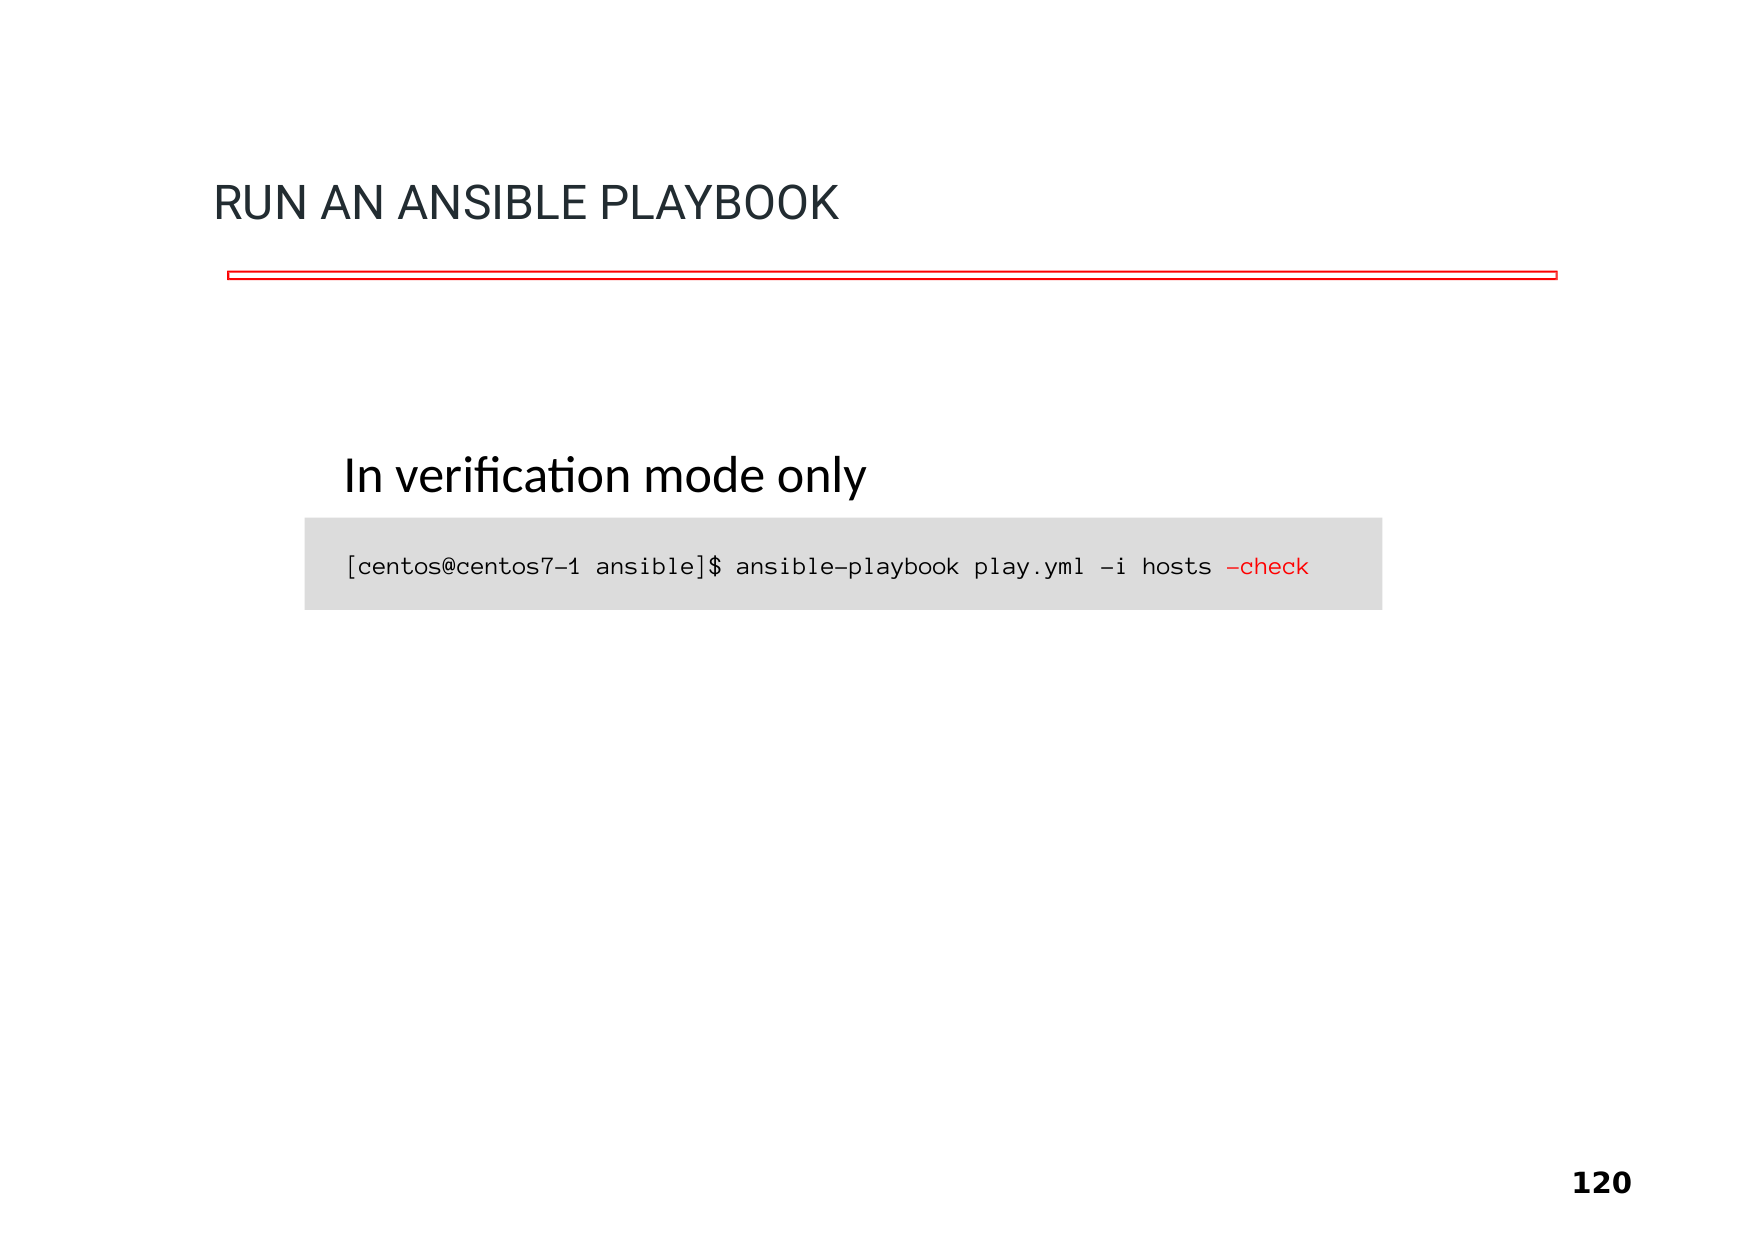

# RUN AN ANSIBLE PLAYBOOK
In verification mode only

[centos@centos7-1 ansible]$ ansible-playbook play.yml -i hosts –check

120